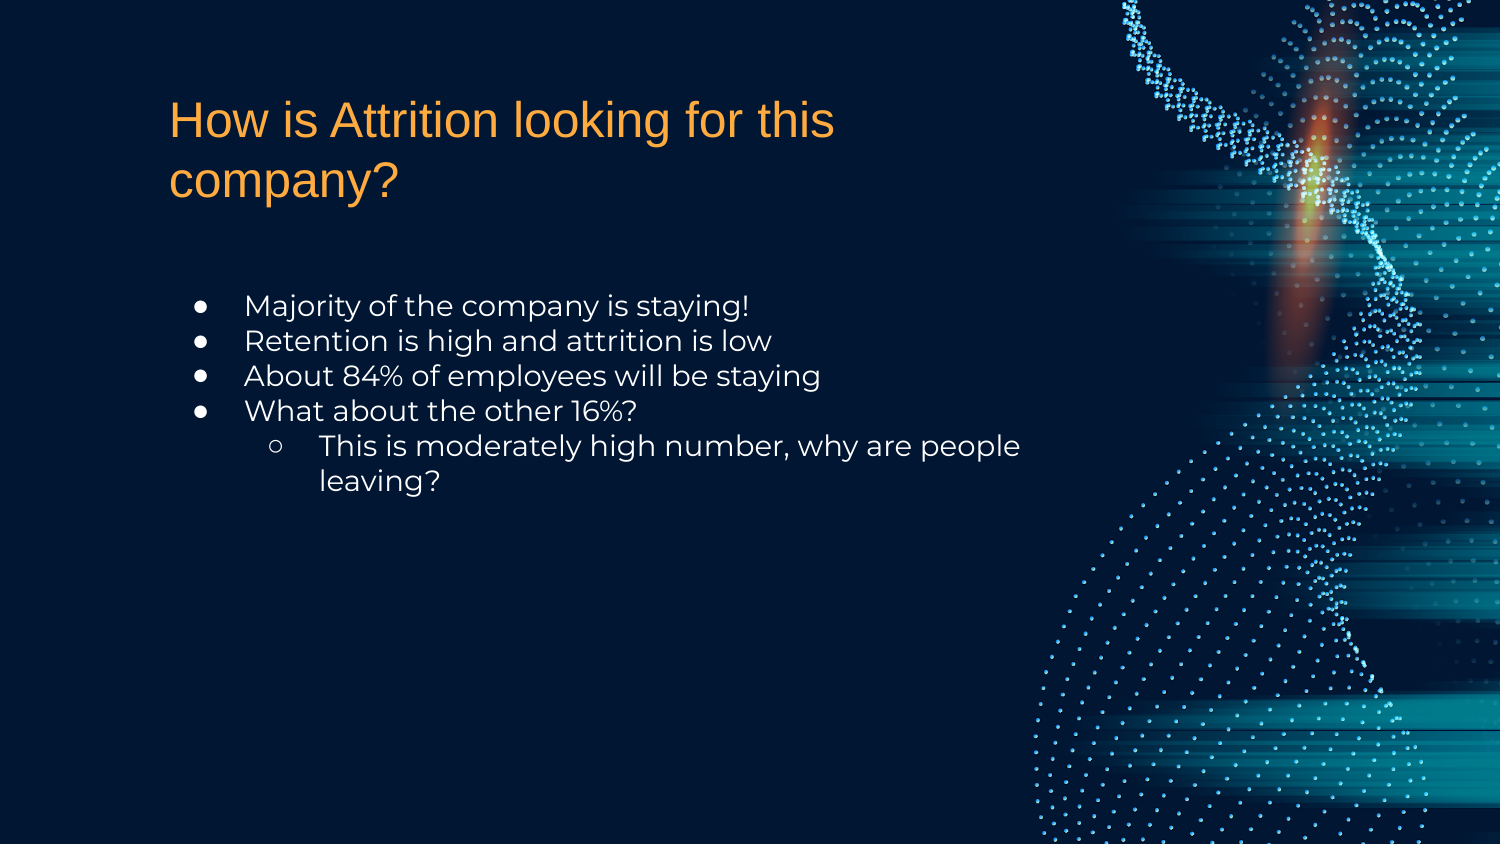

# How is Attrition looking for this company?
Majority of the company is staying!
Retention is high and attrition is low
About 84% of employees will be staying
What about the other 16%?
This is moderately high number, why are people leaving?